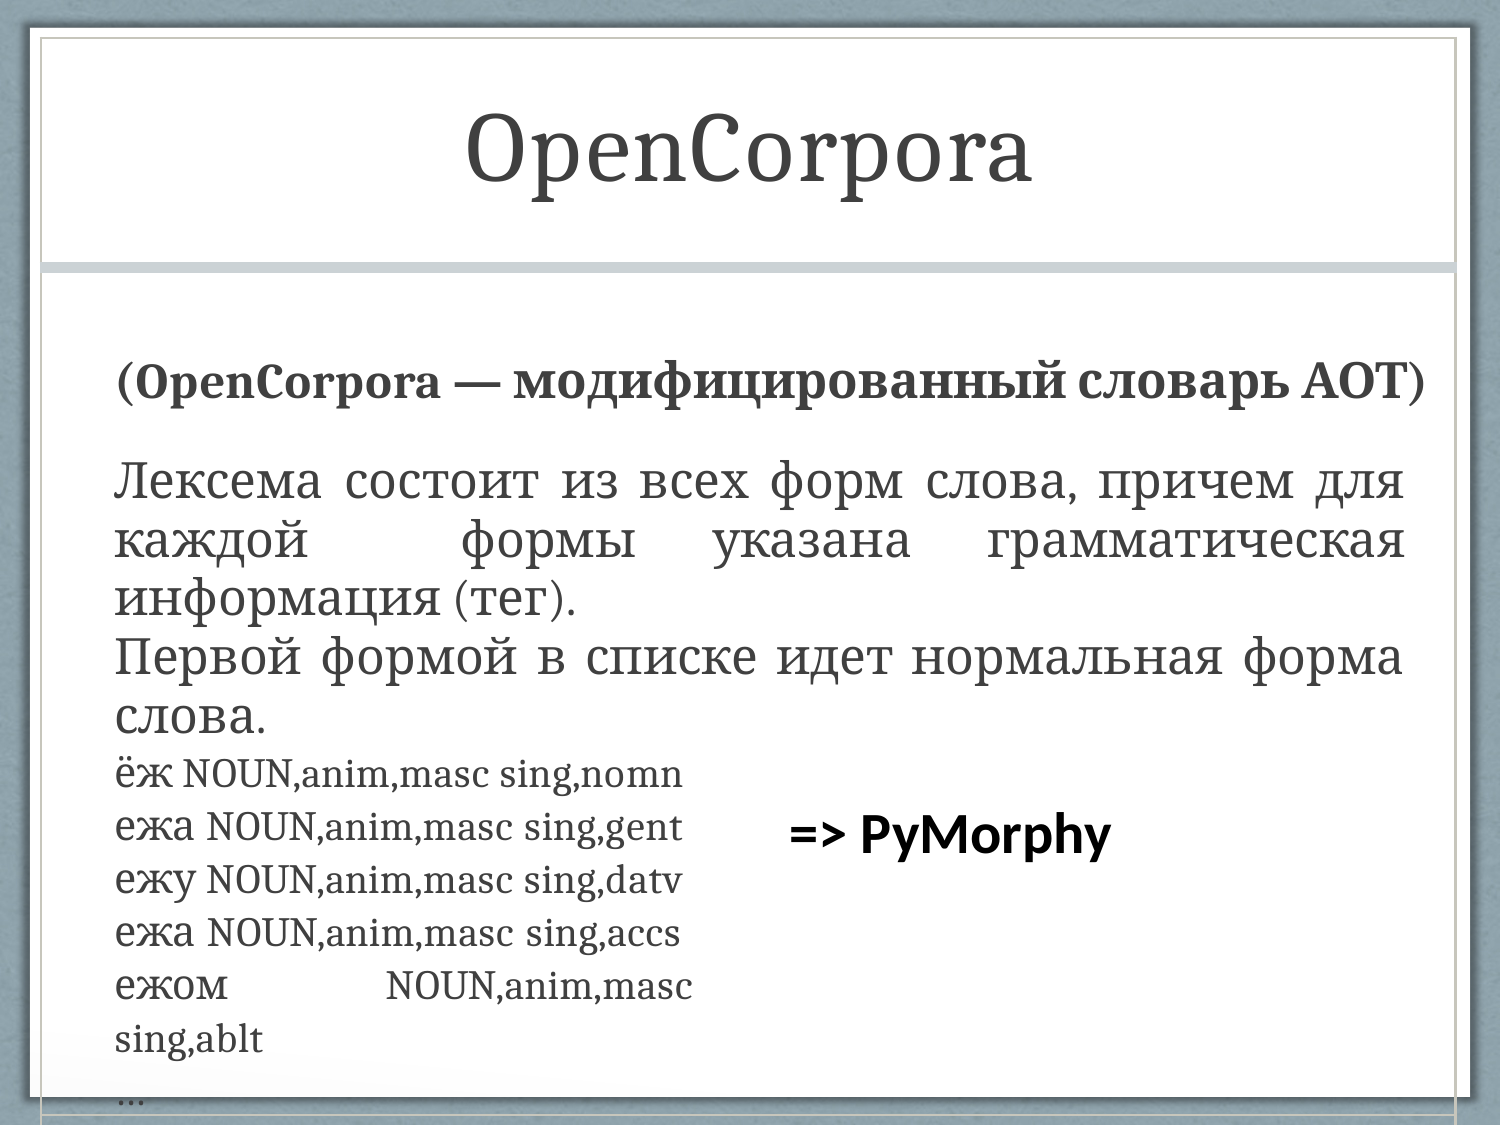

| OpenCorpora |
| --- |
| (OpenCorpora — модифицированный словарь АОТ) Лексема состоит из всех форм слова, причем для каждой формы указана грамматическая информация (тег). Первой формой в списке идет нормальная форма слова. ёж NOUN,anim,masc sing,nomn ежа NOUN,anim,masc sing,gent ежу NOUN,anim,masc sing,datv ежа NOUN,anim,masc sing,accs ежом NOUN,anim,masc sing,ablt … |
| 40 |
=> PyMorphy